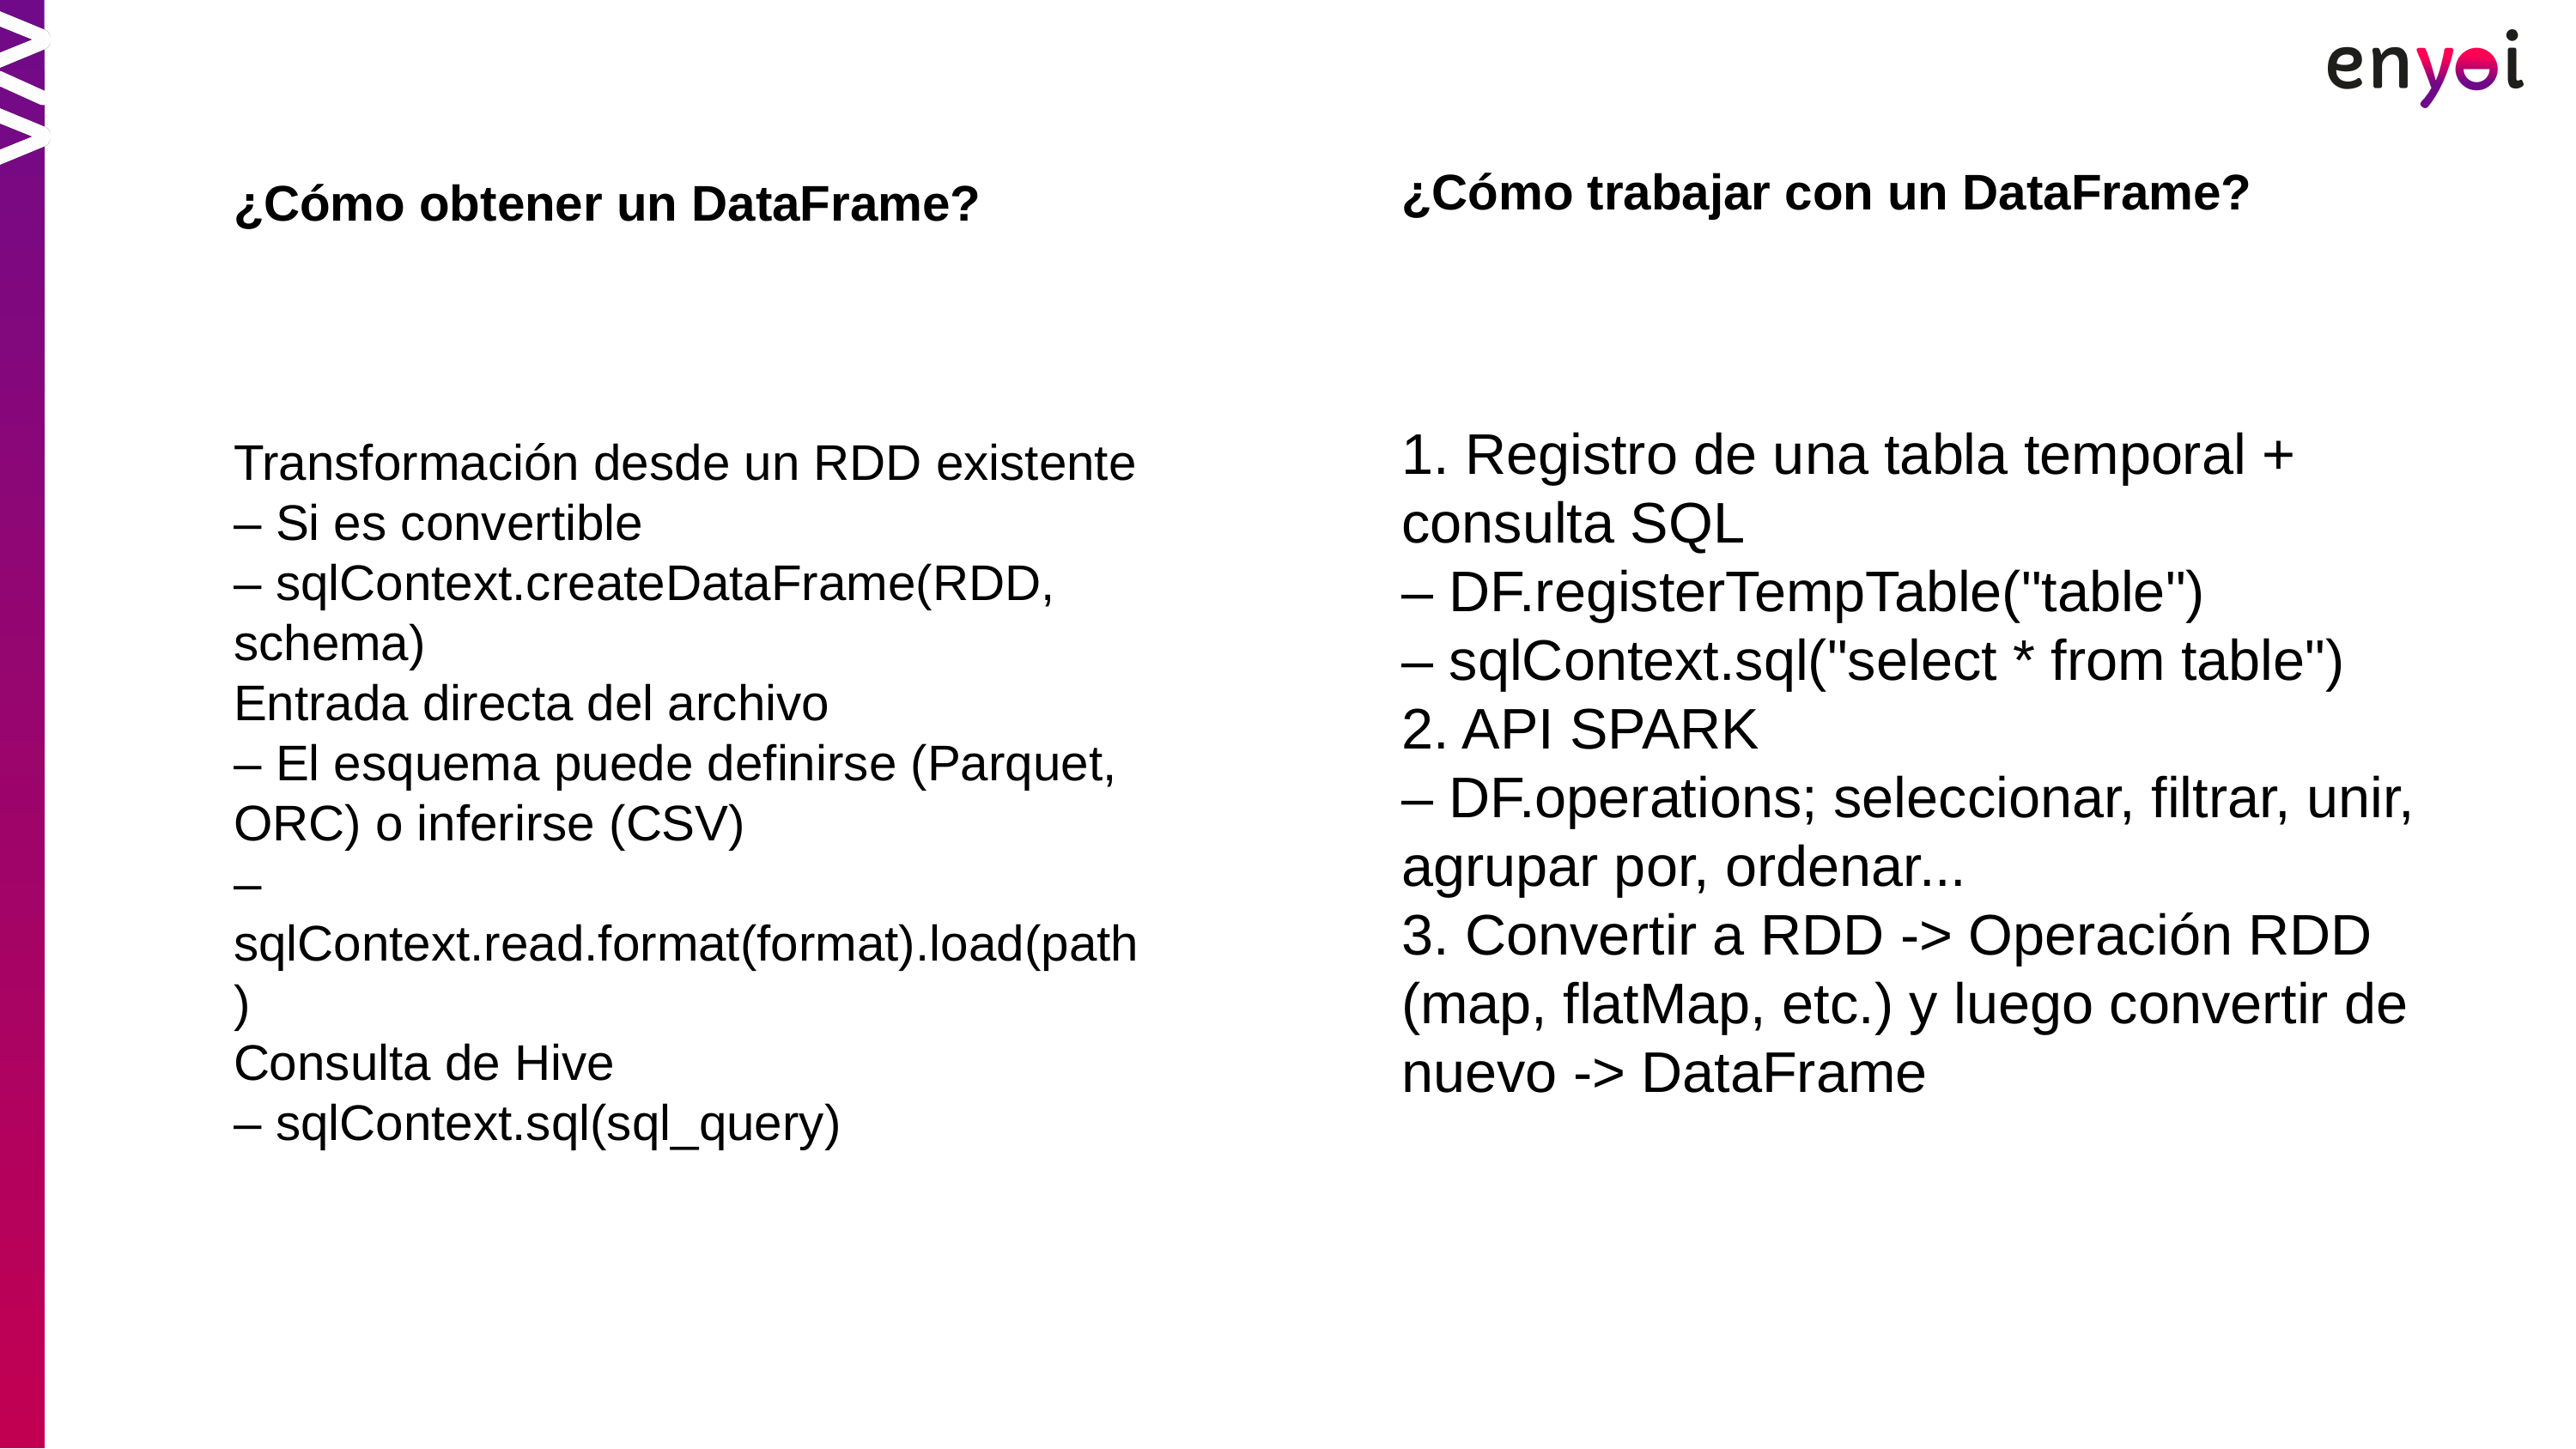

¿Cómo trabajar con un DataFrame?
¿Cómo obtener un DataFrame?
1. Registro de una tabla temporal + consulta SQL
– DF.registerTempTable("table")
– sqlContext.sql("select * from table")
2. API SPARK
– DF.operations; seleccionar, filtrar, unir, agrupar por, ordenar...
3. Convertir a RDD -> Operación RDD (map, flatMap, etc.) y luego convertir de nuevo -> DataFrame
Transformación desde un RDD existente
– Si es convertible
– sqlContext.createDataFrame(RDD, schema)
Entrada directa del archivo
– El esquema puede definirse (Parquet, ORC) o inferirse (CSV)
– sqlContext.read.format(format).load(path)
Consulta de Hive
– sqlContext.sql(sql_query)